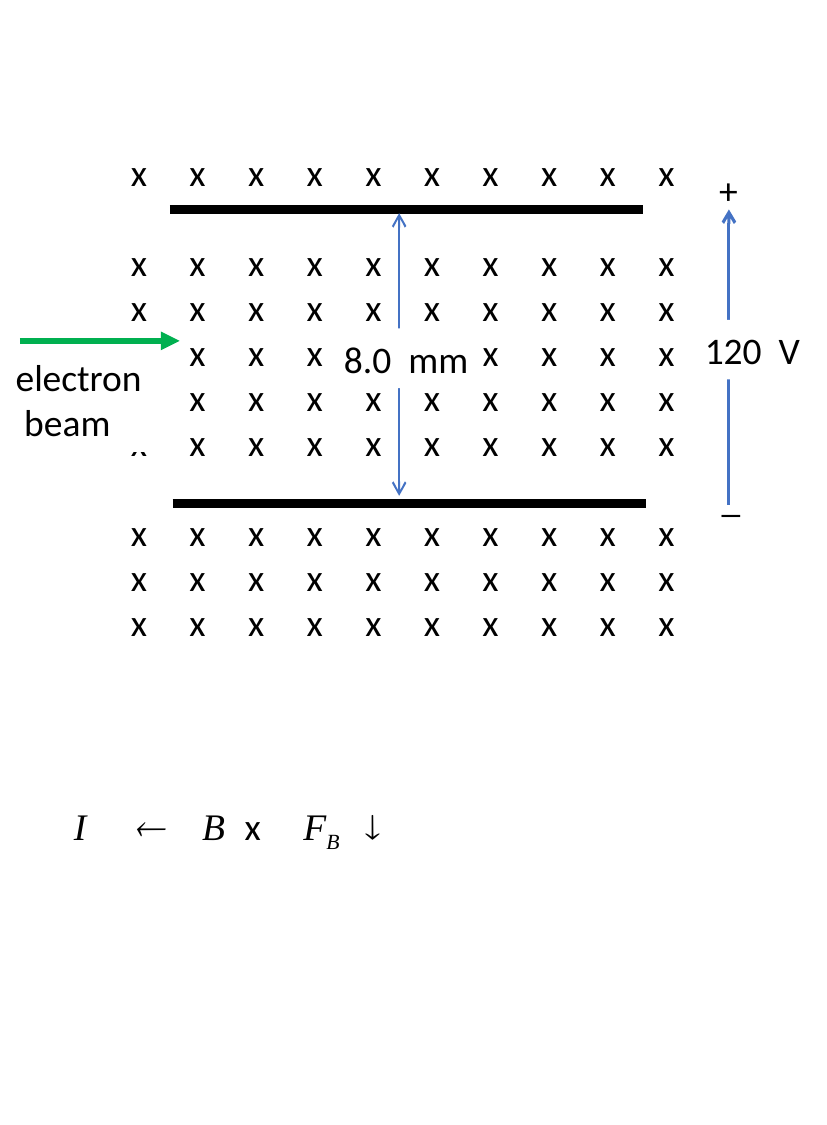

x     x     x     x     x     x     x     x     x     x

x     x     x     x     x     x     x     x     x     x
x     x     x     x     x     x     x     x     x     x
x     x     x     x     x     x     x     x     x     x
x     x     x     x     x     x     x     x     x     x
x     x     x     x     x     x     x     x     x     x

x     x     x     x     x     x     x     x     x     x
x     x     x     x     x     x     x     x     x     x
x     x     x     x     x     x     x     x     x     x

+
120  V
8.0  mm
electron
 beam
_
I     ←    B  x     FB   ↓